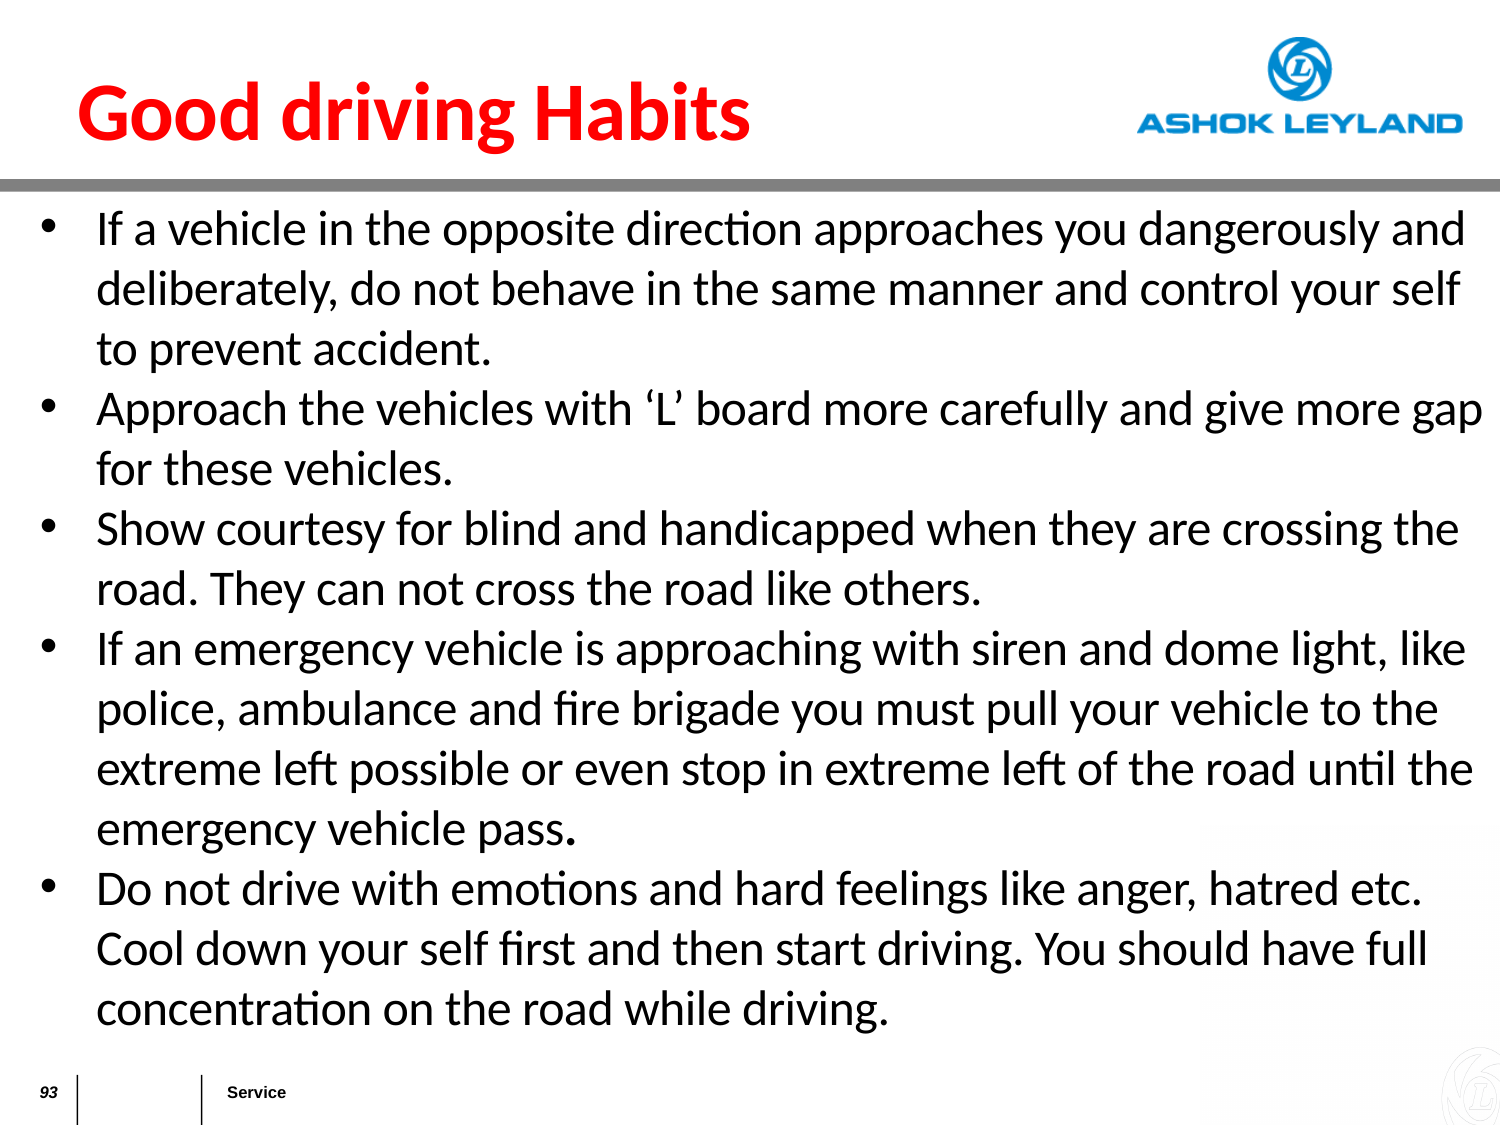

Good driving Habits
If a vehicle in the opposite direction approaches you dangerously and deliberately, do not behave in the same manner and control your self to prevent accident.
Approach the vehicles with ‘L’ board more carefully and give more gap for these vehicles.
Show courtesy for blind and handicapped when they are crossing the road. They can not cross the road like others.
If an emergency vehicle is approaching with siren and dome light, like police, ambulance and fire brigade you must pull your vehicle to the extreme left possible or even stop in extreme left of the road until the emergency vehicle pass.
Do not drive with emotions and hard feelings like anger, hatred etc. Cool down your self first and then start driving. You should have full concentration on the road while driving.

2